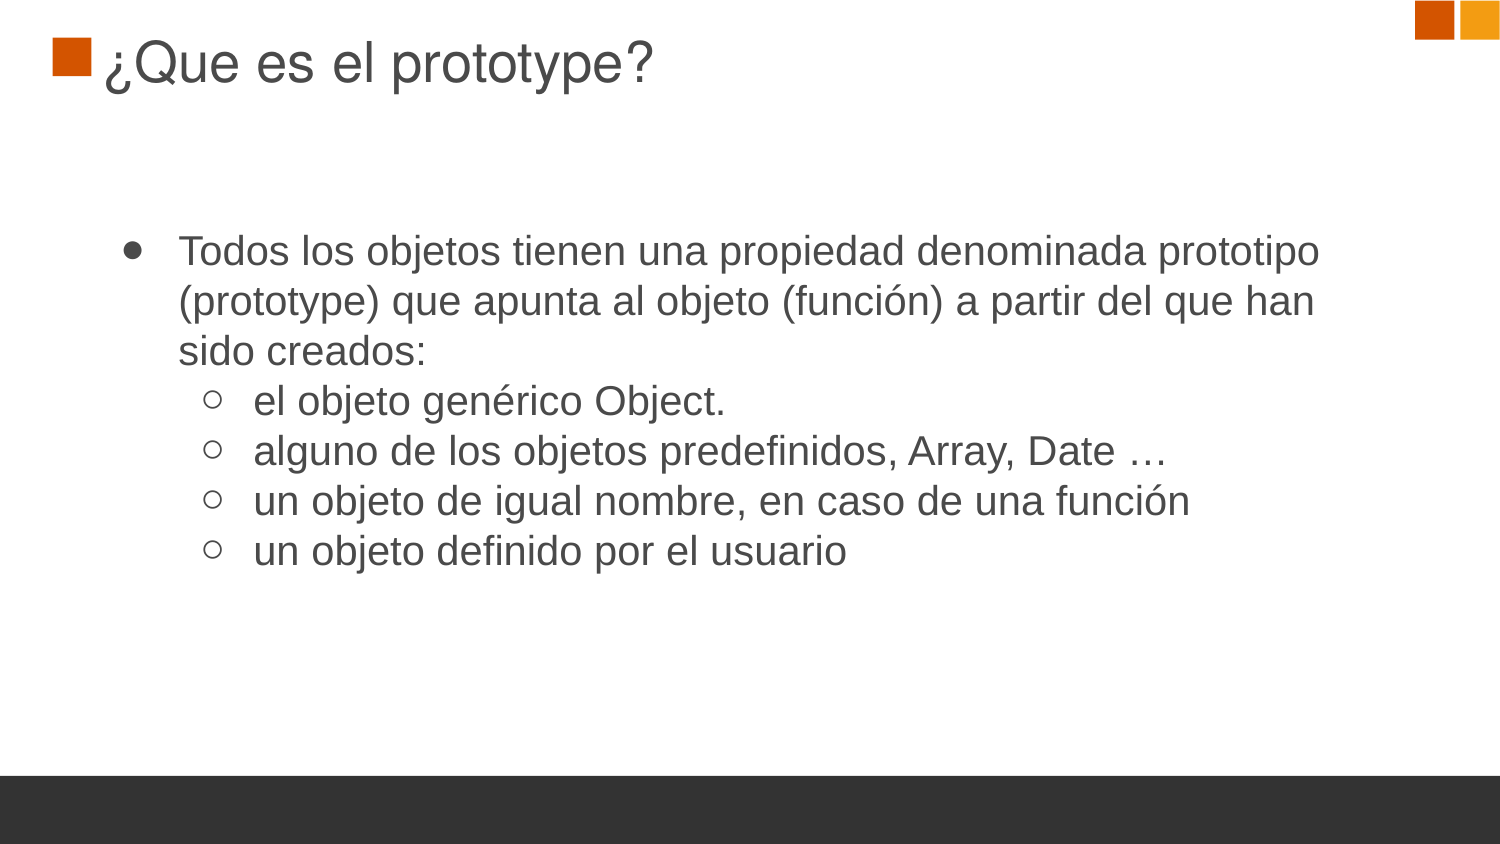

# ¿Que es el prototype?
Todos los objetos tienen una propiedad denominada prototipo (prototype) que apunta al objeto (función) a partir del que han sido creados:
el objeto genérico Object.
alguno de los objetos predefinidos, Array, Date …
un objeto de igual nombre, en caso de una función
un objeto definido por el usuario